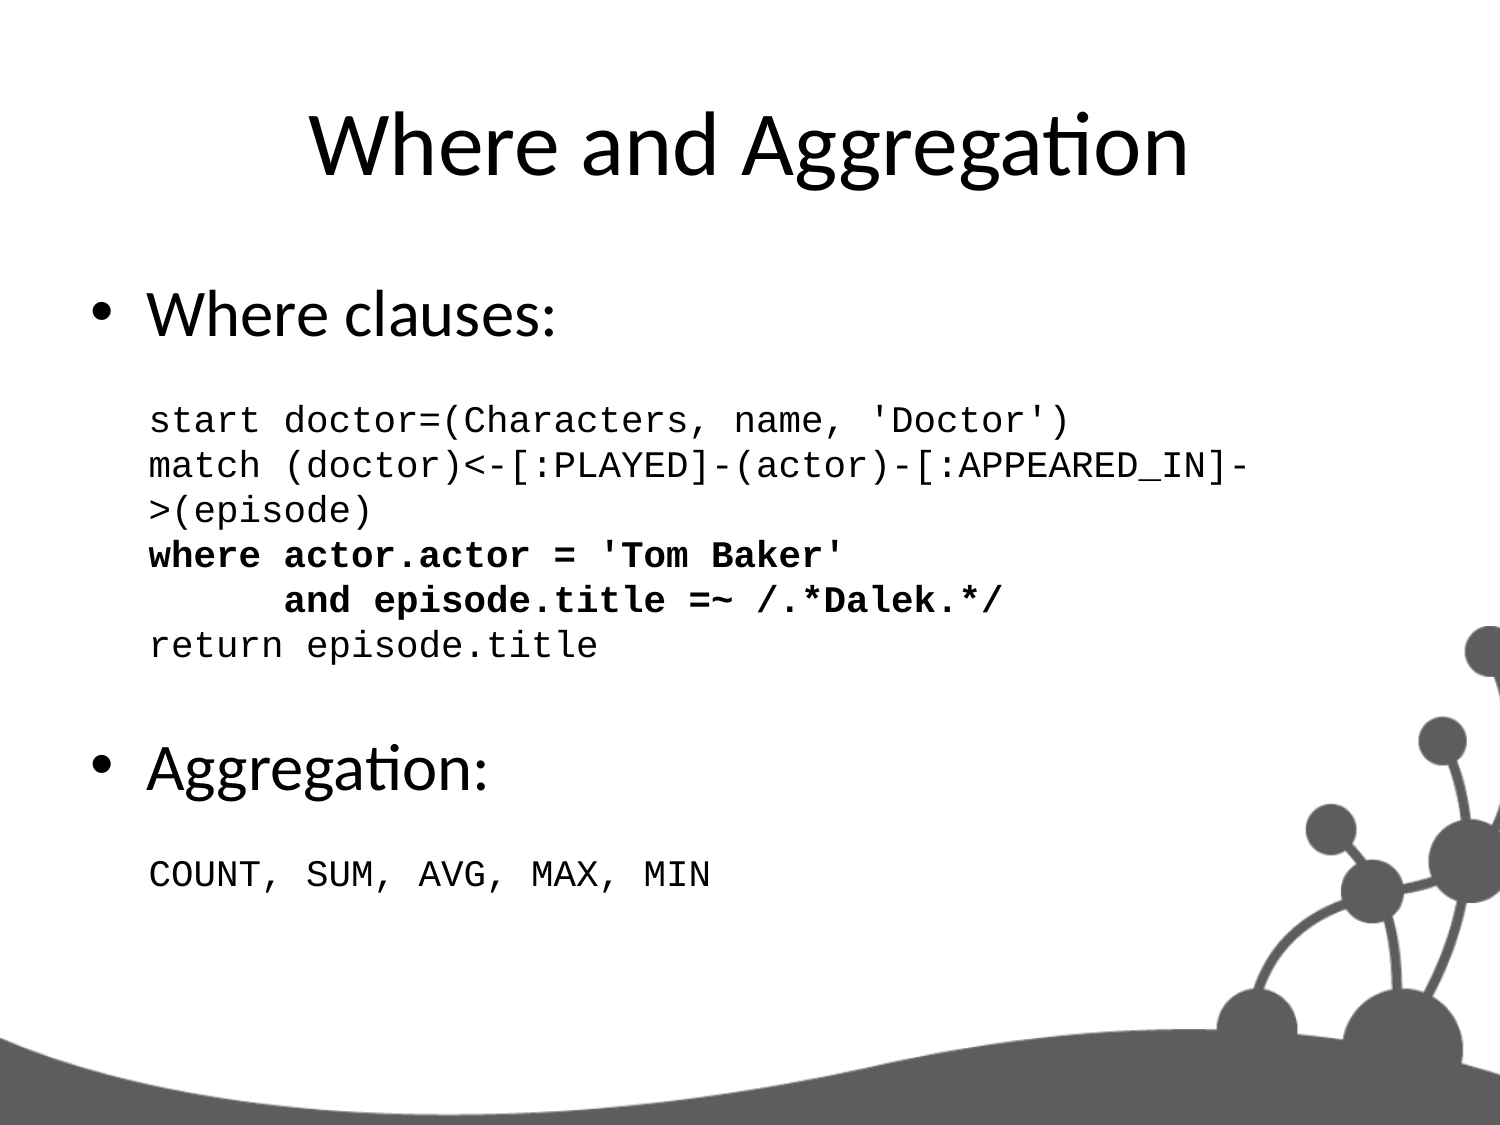

# Where and Aggregation
Where clauses:

start doctor=(Characters, name, 'Doctor')
match (doctor)<-[:PLAYED]-(actor)-[:APPEARED_IN]->(episode)
where actor.actor = 'Tom Baker'
      and episode.title =~ /.*Dalek.*/
return episode.title

Aggregation:

COUNT, SUM, AVG, MAX, MIN